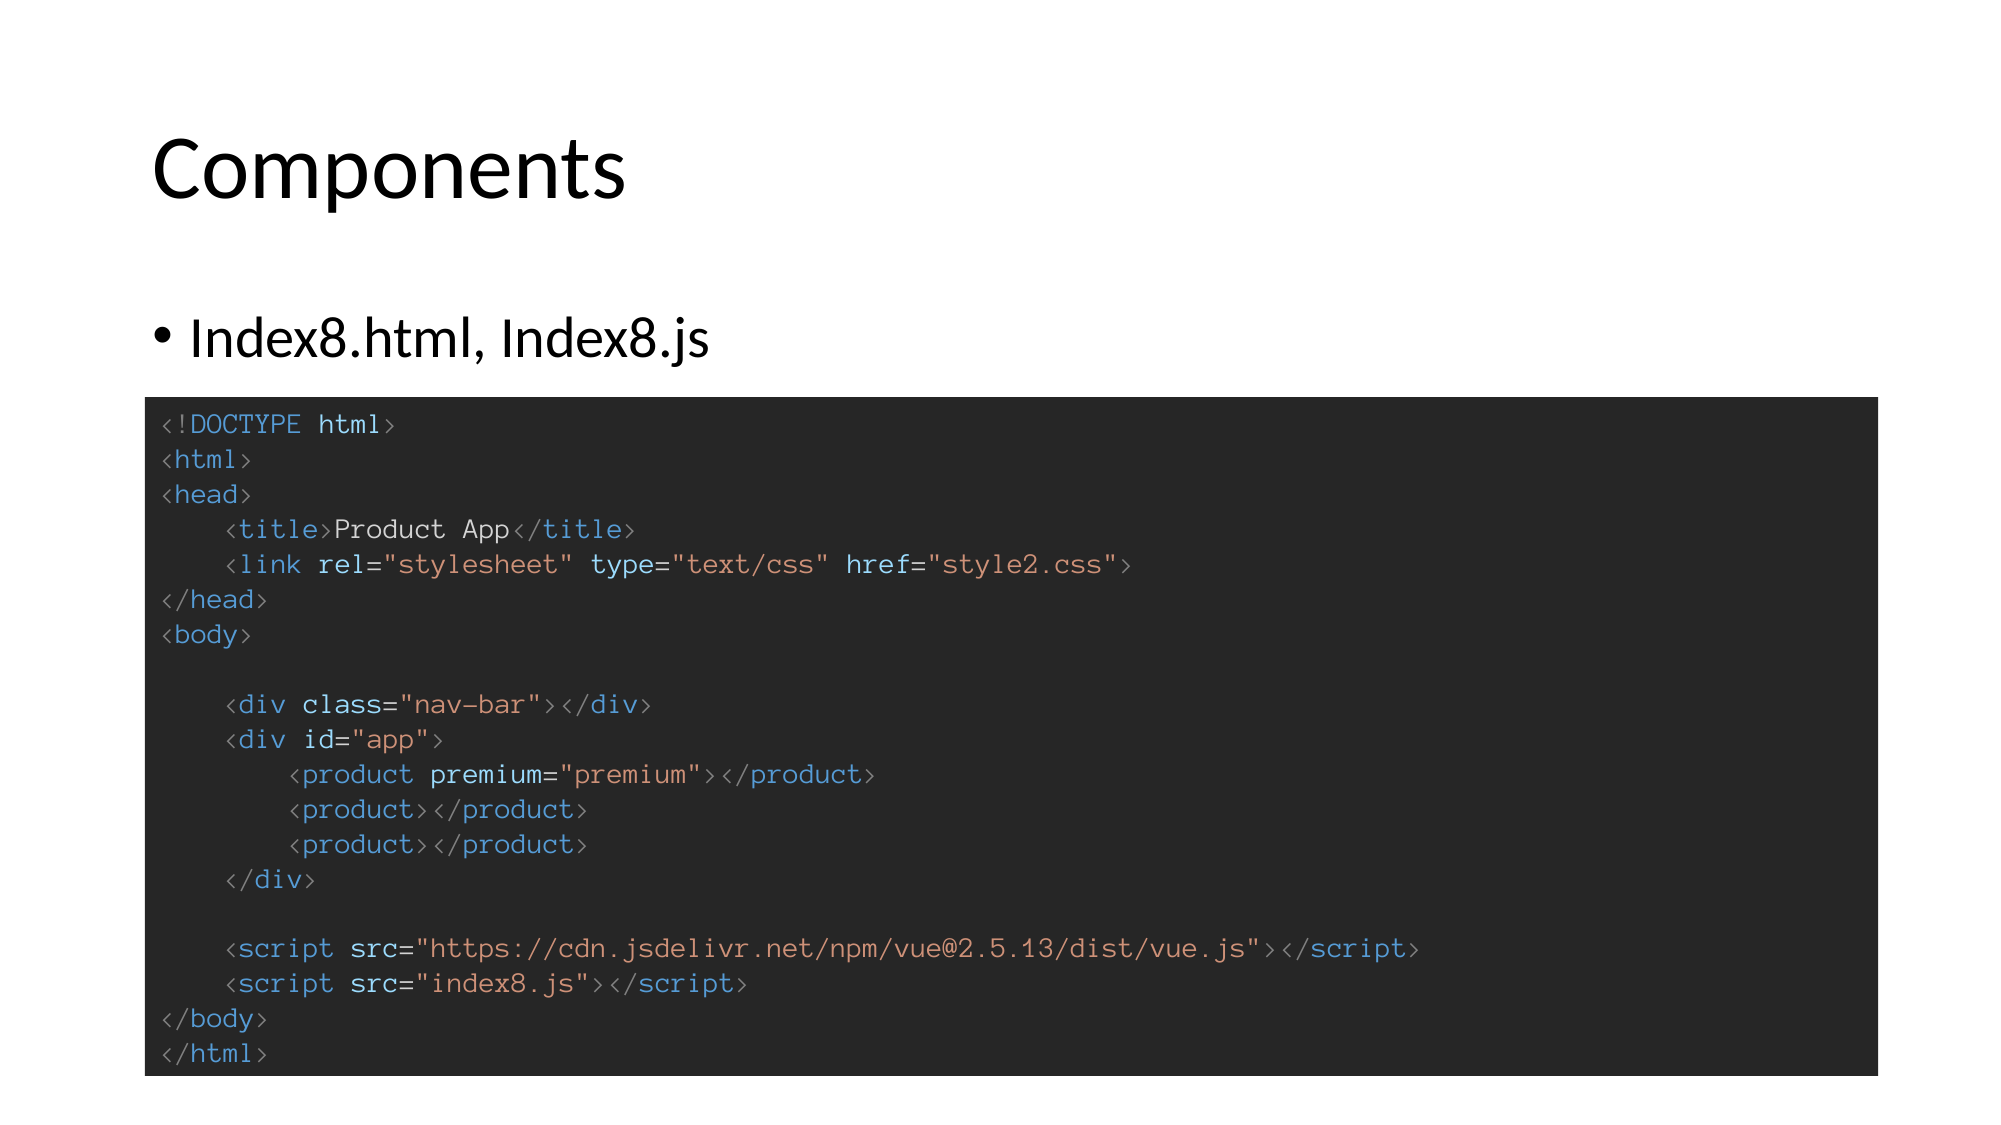

# Components
Index8.html, Index8.js
<!DOCTYPE html>
<html>
<head>
    <title>Product App</title>
    <link rel="stylesheet" type="text/css" href="style2.css">
</head>
<body>
    <div class="nav-bar"></div>
    <div id="app">
        <product premium="premium"></product>
        <product></product>
        <product></product>
    </div>
    <script src="https://cdn.jsdelivr.net/npm/vue@2.5.13/dist/vue.js"></script>
    <script src="index8.js"></script>
</body>
</html>